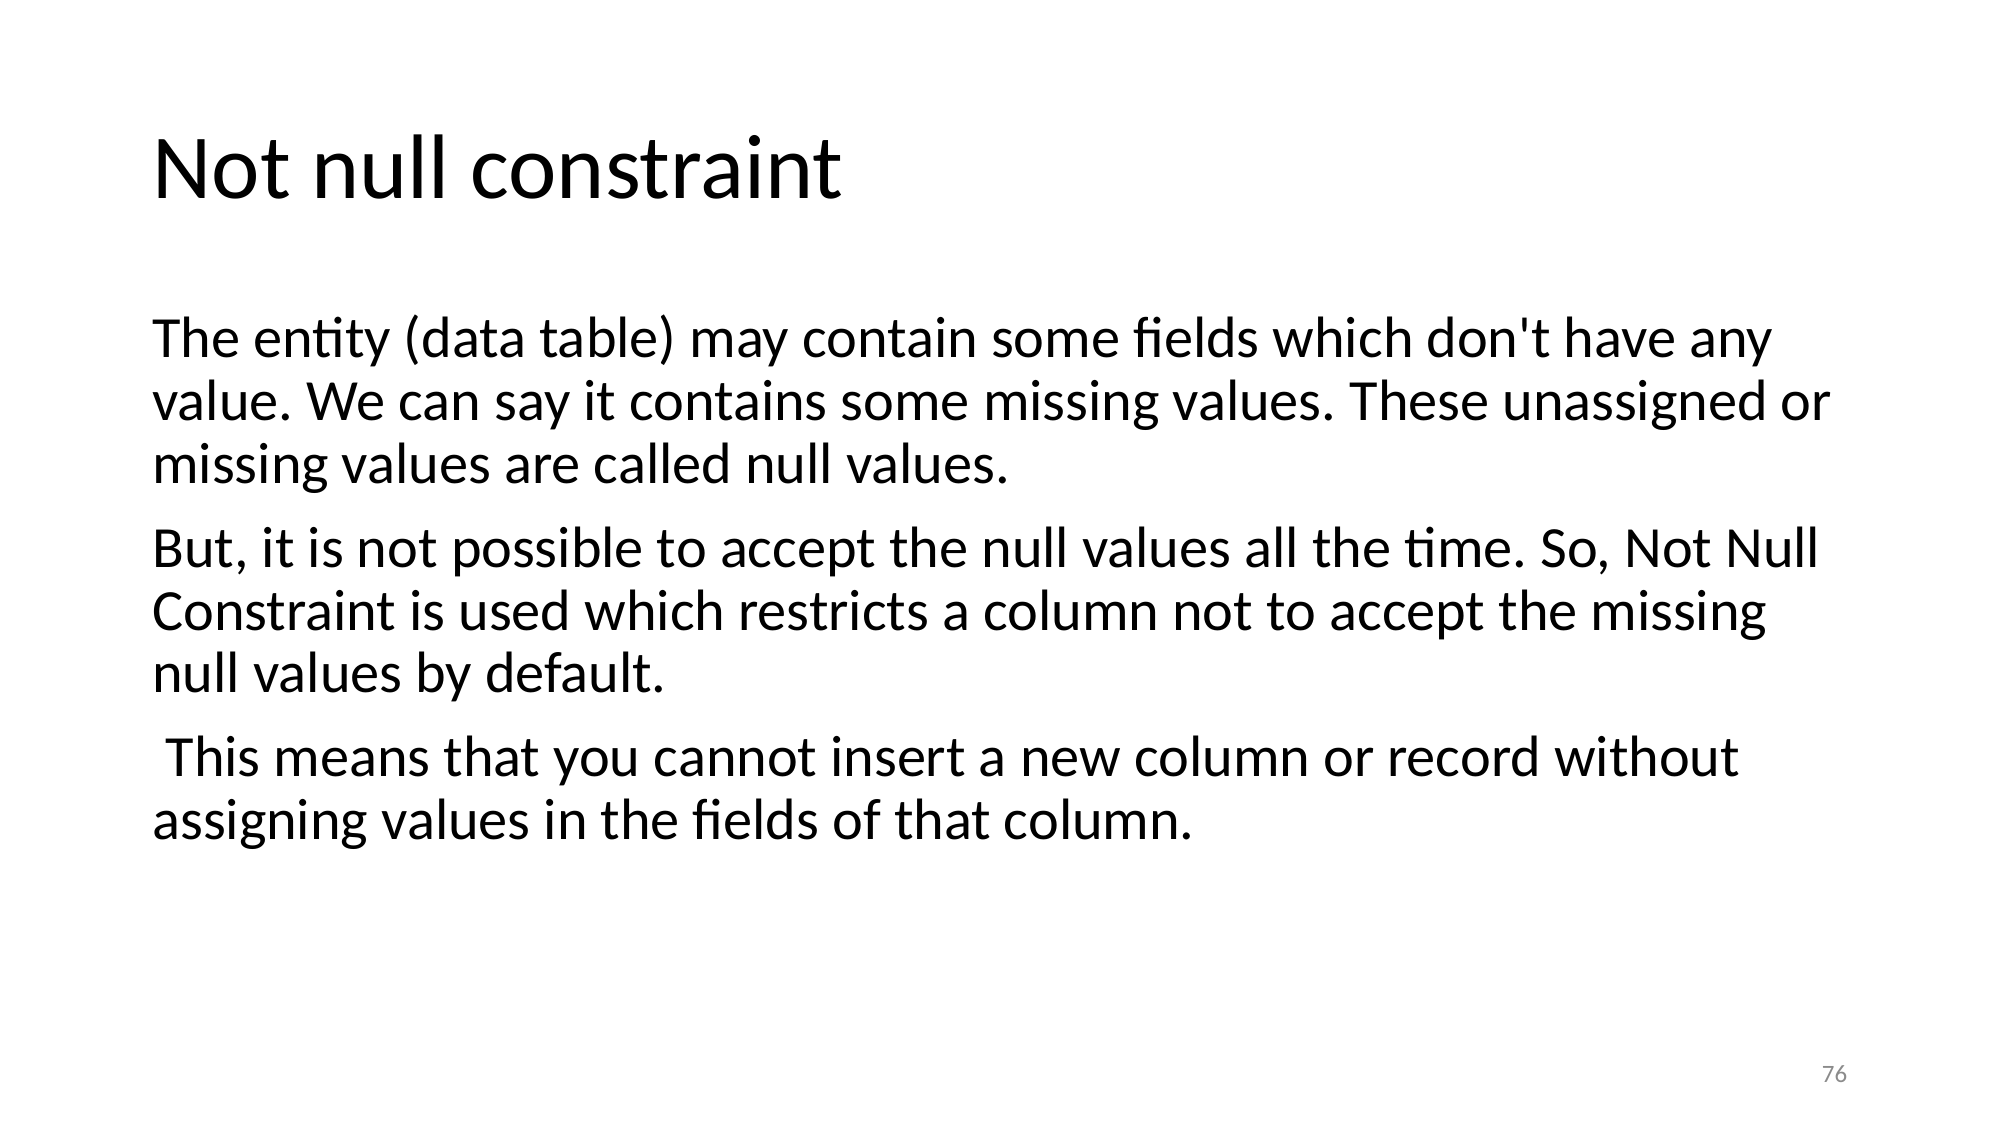

# Not null constraint
The entity (data table) may contain some fields which don't have any value. We can say it contains some missing values. These unassigned or missing values are called null values.
But, it is not possible to accept the null values all the time. So, Not Null Constraint is used which restricts a column not to accept the missing null values by default.
 This means that you cannot insert a new column or record without assigning values in the fields of that column.
76